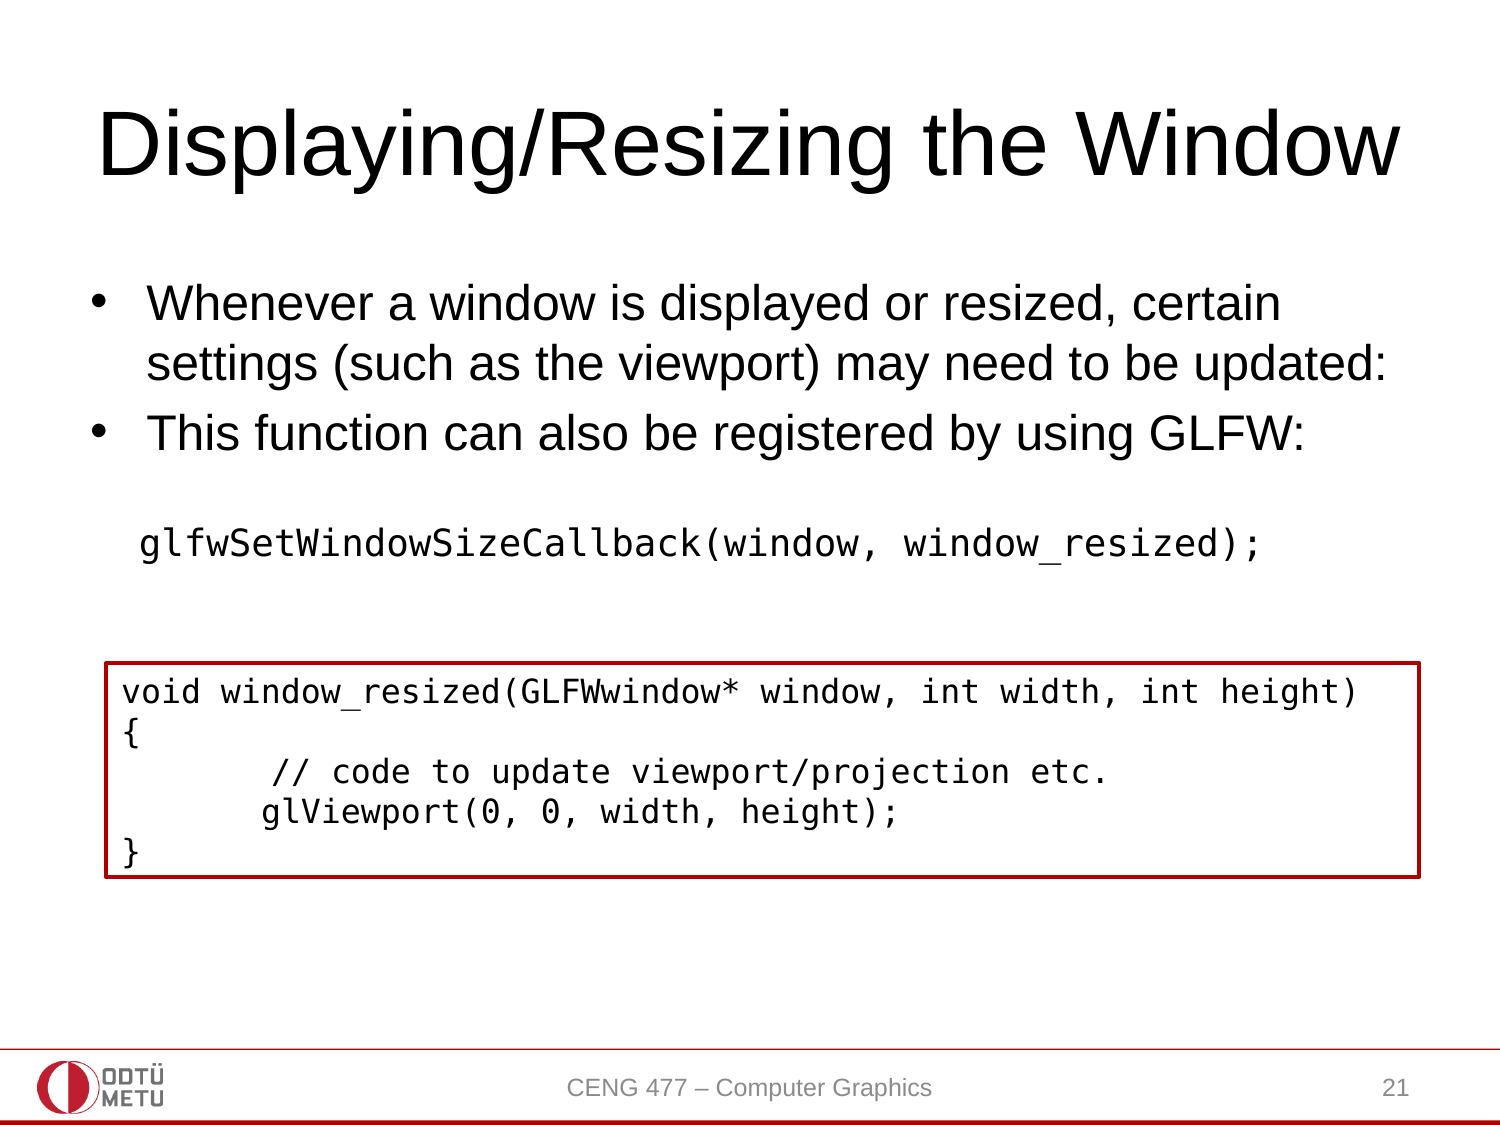

# Displaying/Resizing the Window
Whenever a window is displayed or resized, certain settings (such as the viewport) may need to be updated:
This function can also be registered by using GLFW:
glfwSetWindowSizeCallback(window, window_resized);
void window_resized(GLFWwindow* window, int width, int height)
{
	// code to update viewport/projection etc.
       glViewport(0, 0, width, height);
}
CENG 477 – Computer Graphics
21